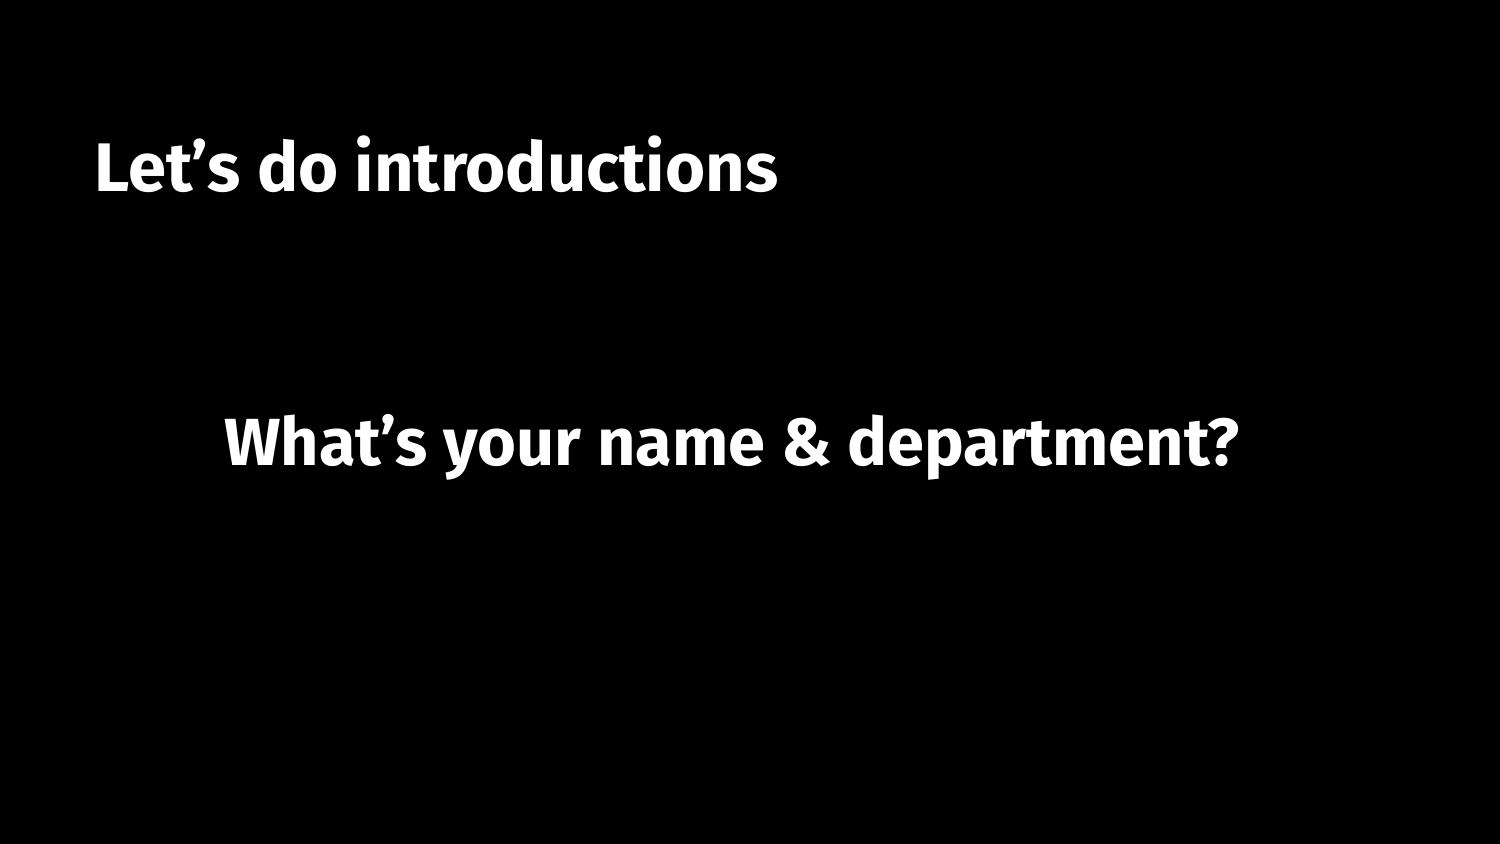

# Let’s do introductions
What’s your name & department?